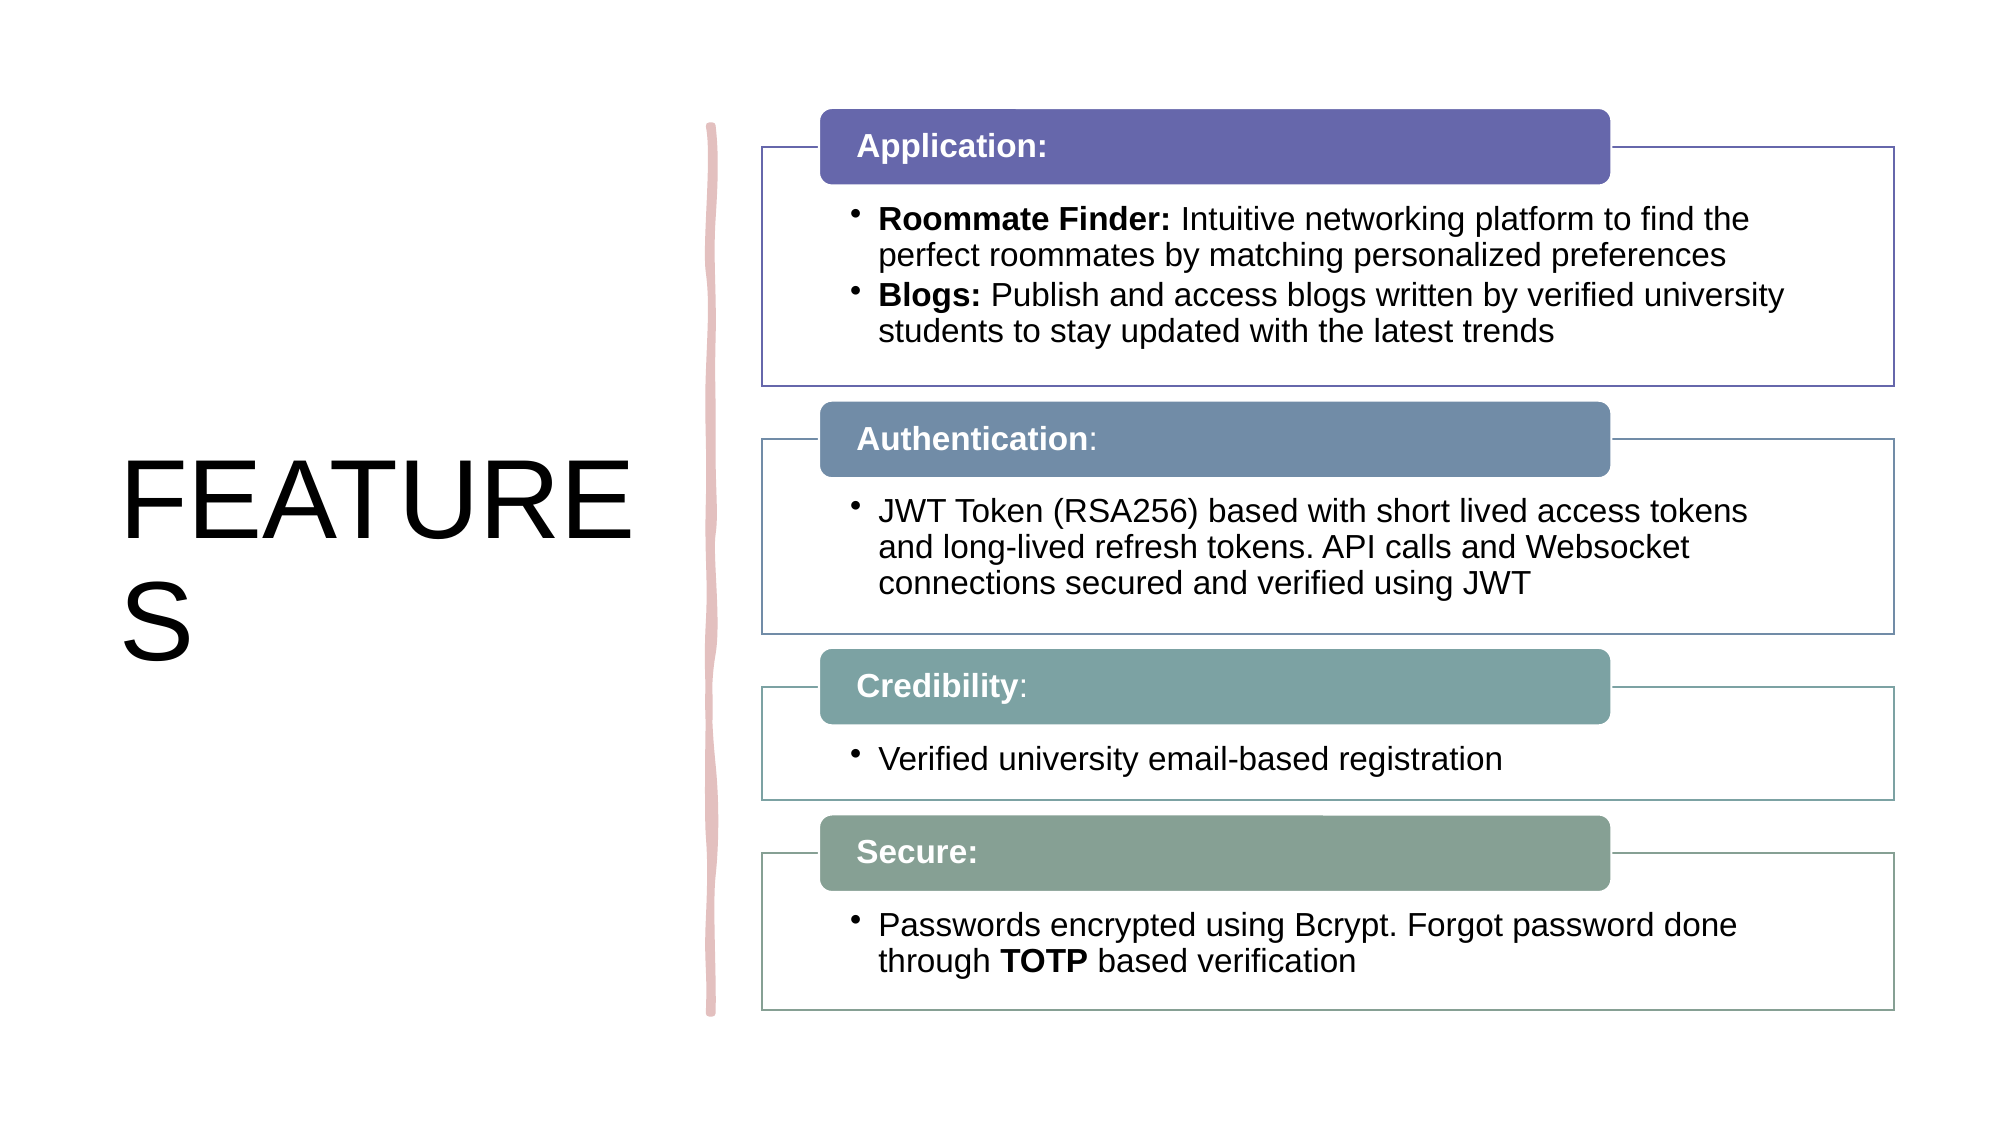

Roommate Finder: Intuitive networking platform to find the perfect roommates by matching personalized preferences
Blogs: Publish and access blogs written by verified university students to stay updated with the latest trends
Application:
JWT Token (RSA256) based with short lived access tokens and long-lived refresh tokens. API calls and Websocket connections secured and verified using JWT
Authentication:
Verified university email-based registration
Credibility:
Passwords encrypted using Bcrypt. Forgot password done through TOTP based verification
Secure:
# Features